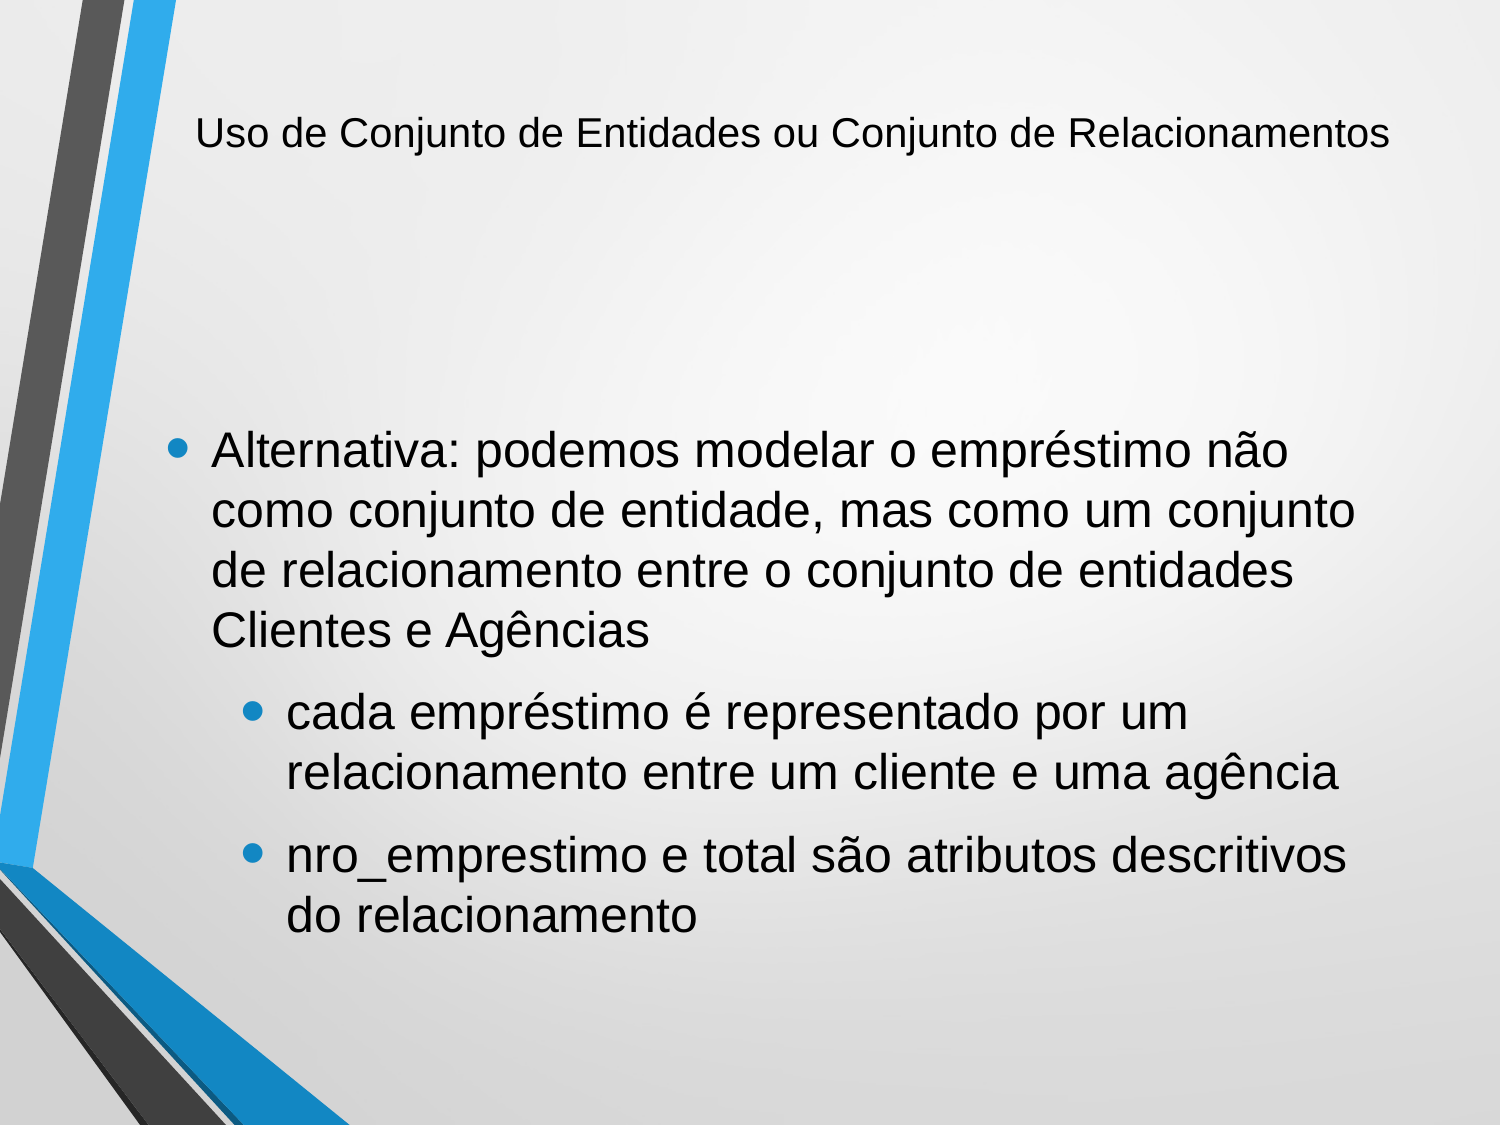

# Uso de Conjunto de Entidades ou Conjunto de Relacionamentos
Alternativa: podemos modelar o empréstimo não como conjunto de entidade, mas como um conjunto de relacionamento entre o conjunto de entidades Clientes e Agências
cada empréstimo é representado por um relacionamento entre um cliente e uma agência
nro_emprestimo e total são atributos descritivos do relacionamento